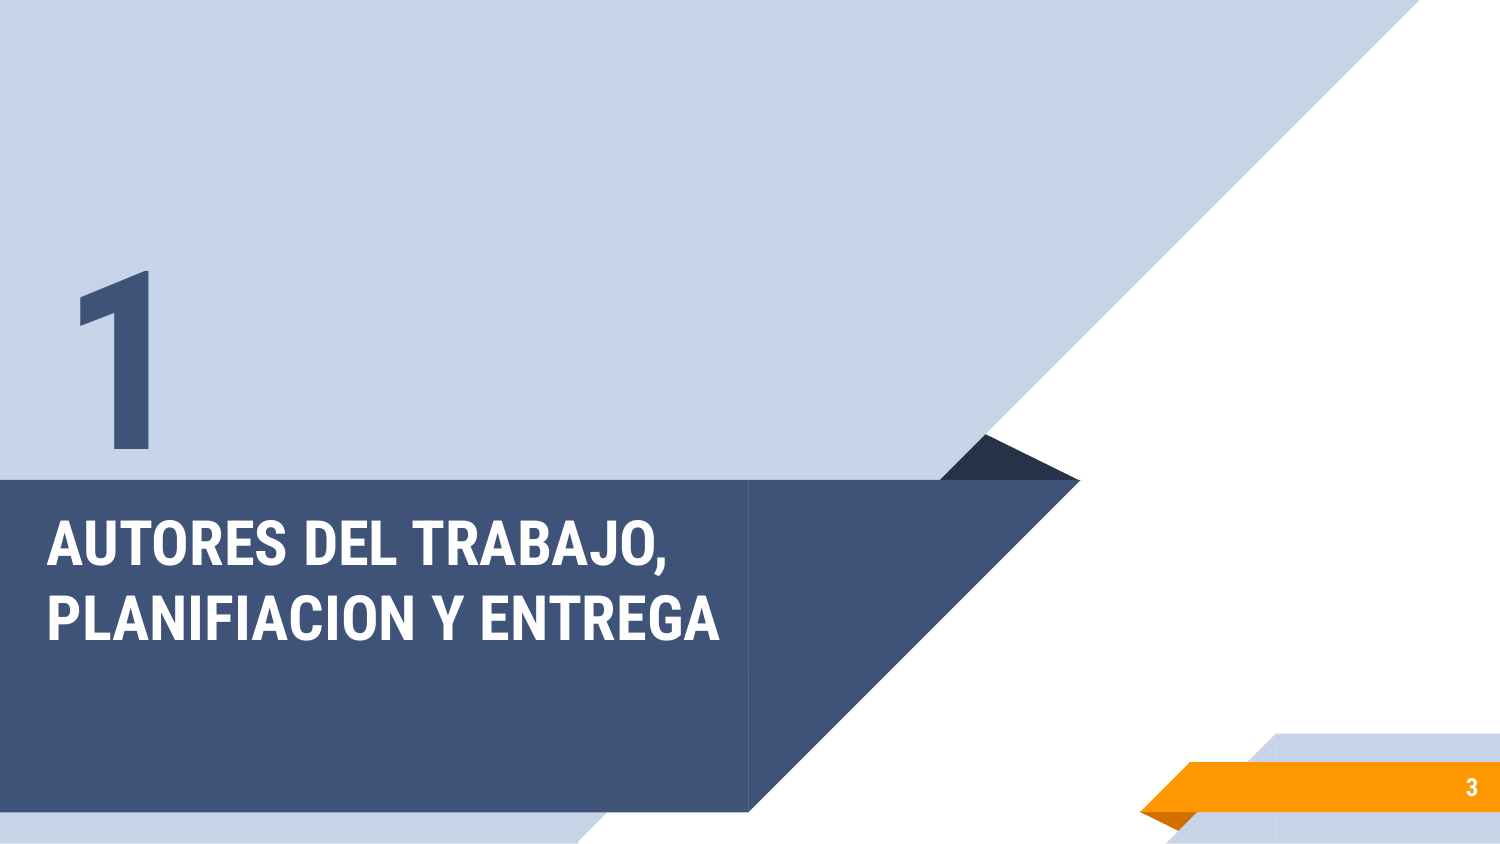

1
# AUTORES DEL TRABAJO, PLANIFIACION Y ENTREGA
3